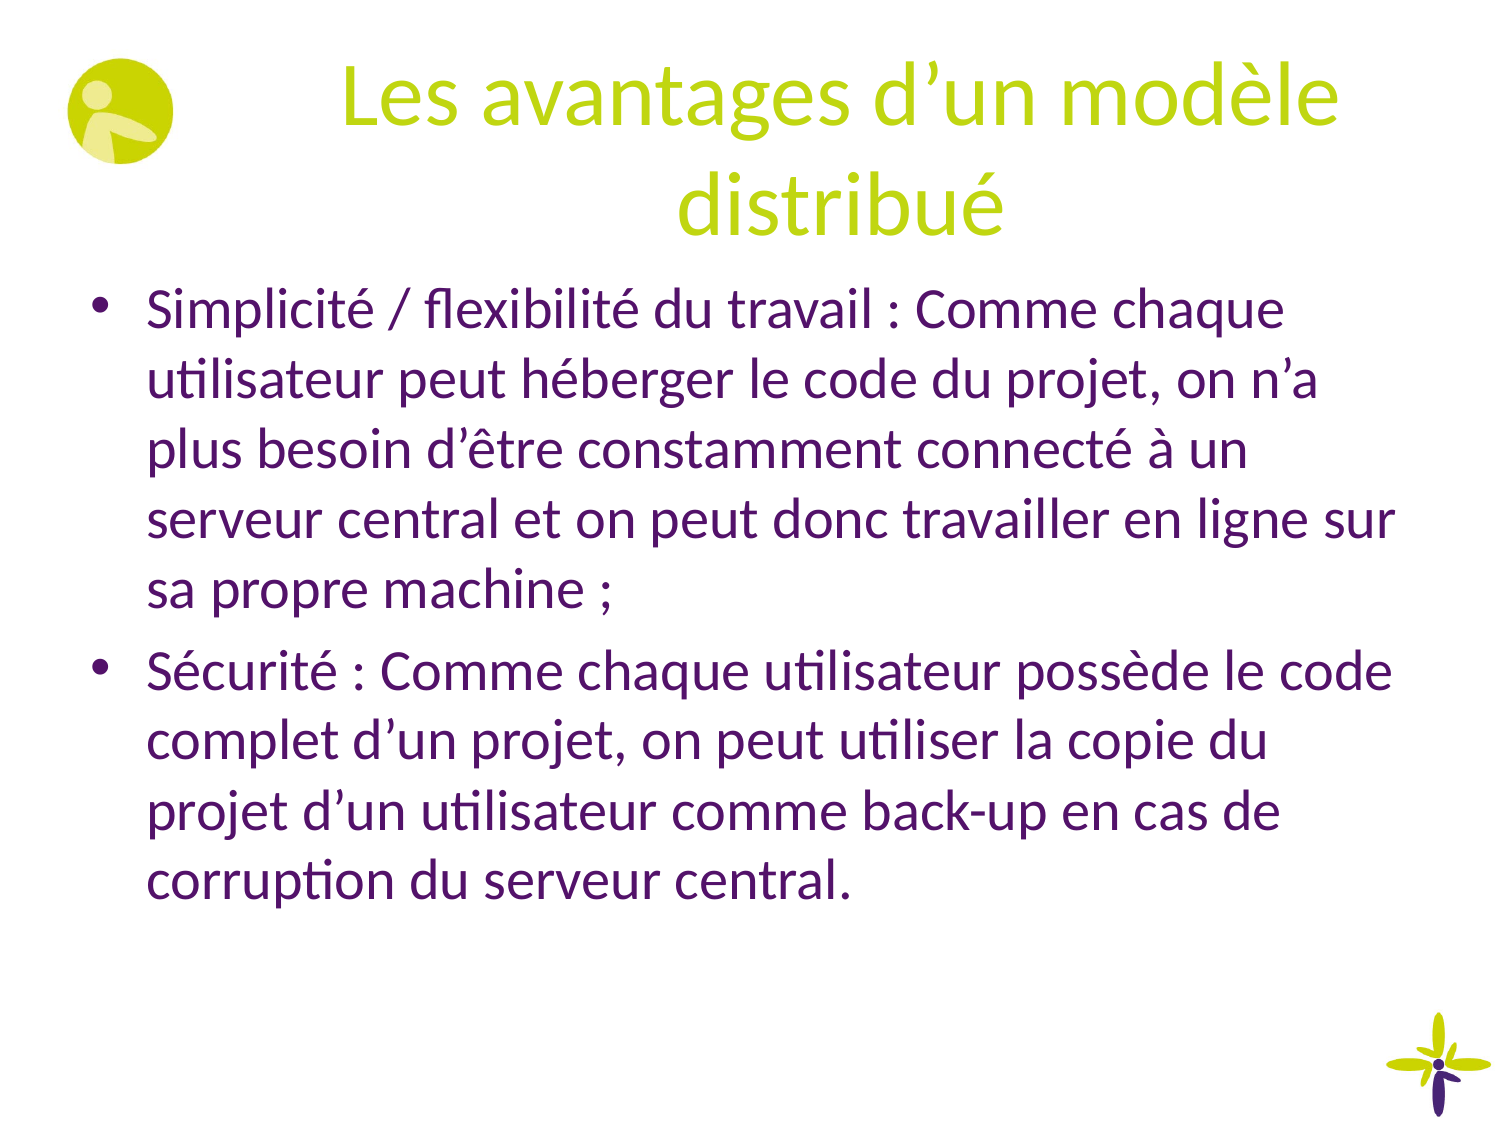

# Les avantages d’un modèle distribué
Simplicité / flexibilité du travail : Comme chaque utilisateur peut héberger le code du projet, on n’a plus besoin d’être constamment connecté à un serveur central et on peut donc travailler en ligne sur sa propre machine ;
Sécurité : Comme chaque utilisateur possède le code complet d’un projet, on peut utiliser la copie du projet d’un utilisateur comme back-up en cas de corruption du serveur central.